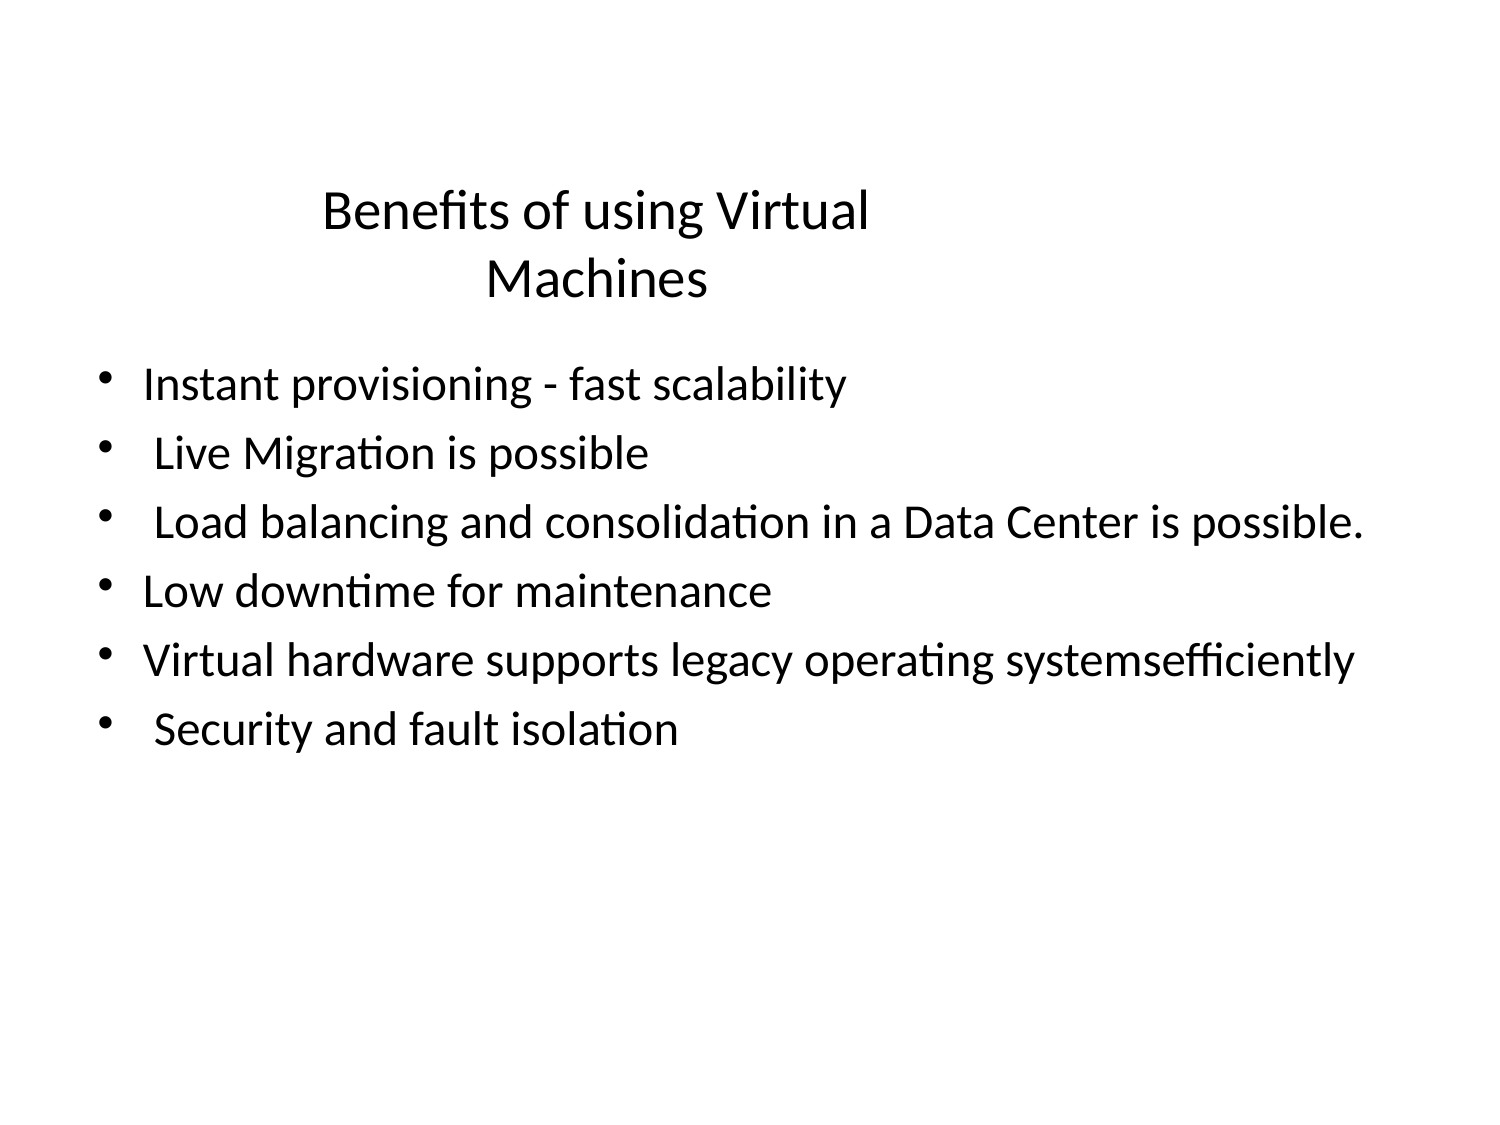

Benefits of using Virtual
Machines
Instant provisioning - fast scalability
 Live Migration is possible
 Load balancing and consolidation in a Data Center is possible.
Low downtime for maintenance
Virtual hardware supports legacy operating systemsefficiently
 Security and fault isolation